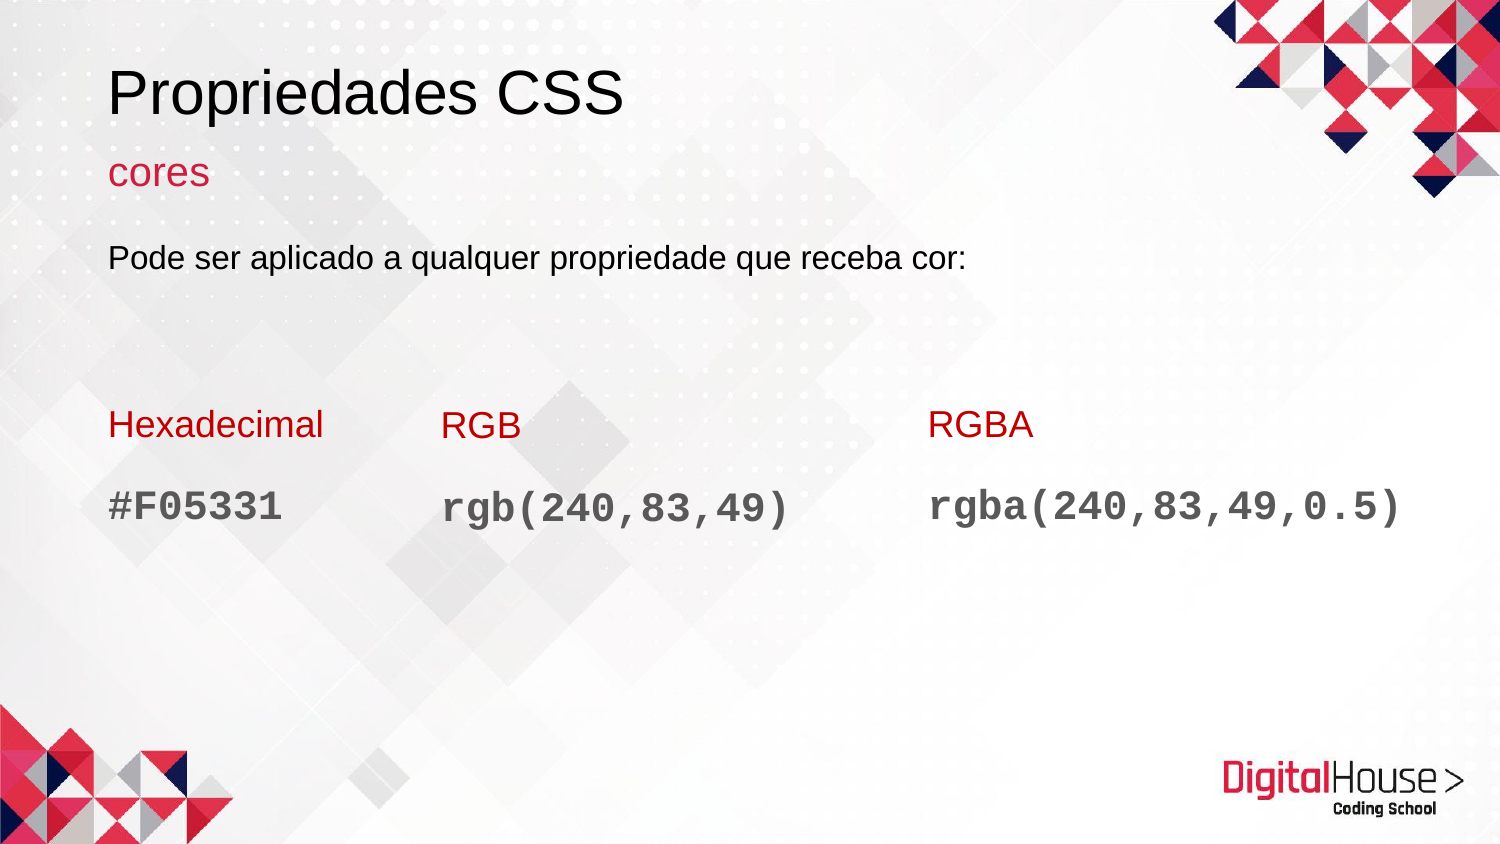

# Propriedades CSS
cores
Pode ser aplicado a qualquer propriedade que receba cor:

Hexadecimal
#F05331
RGBA
rgba(240,83,49,0.5)
RGB
rgb(240,83,49)